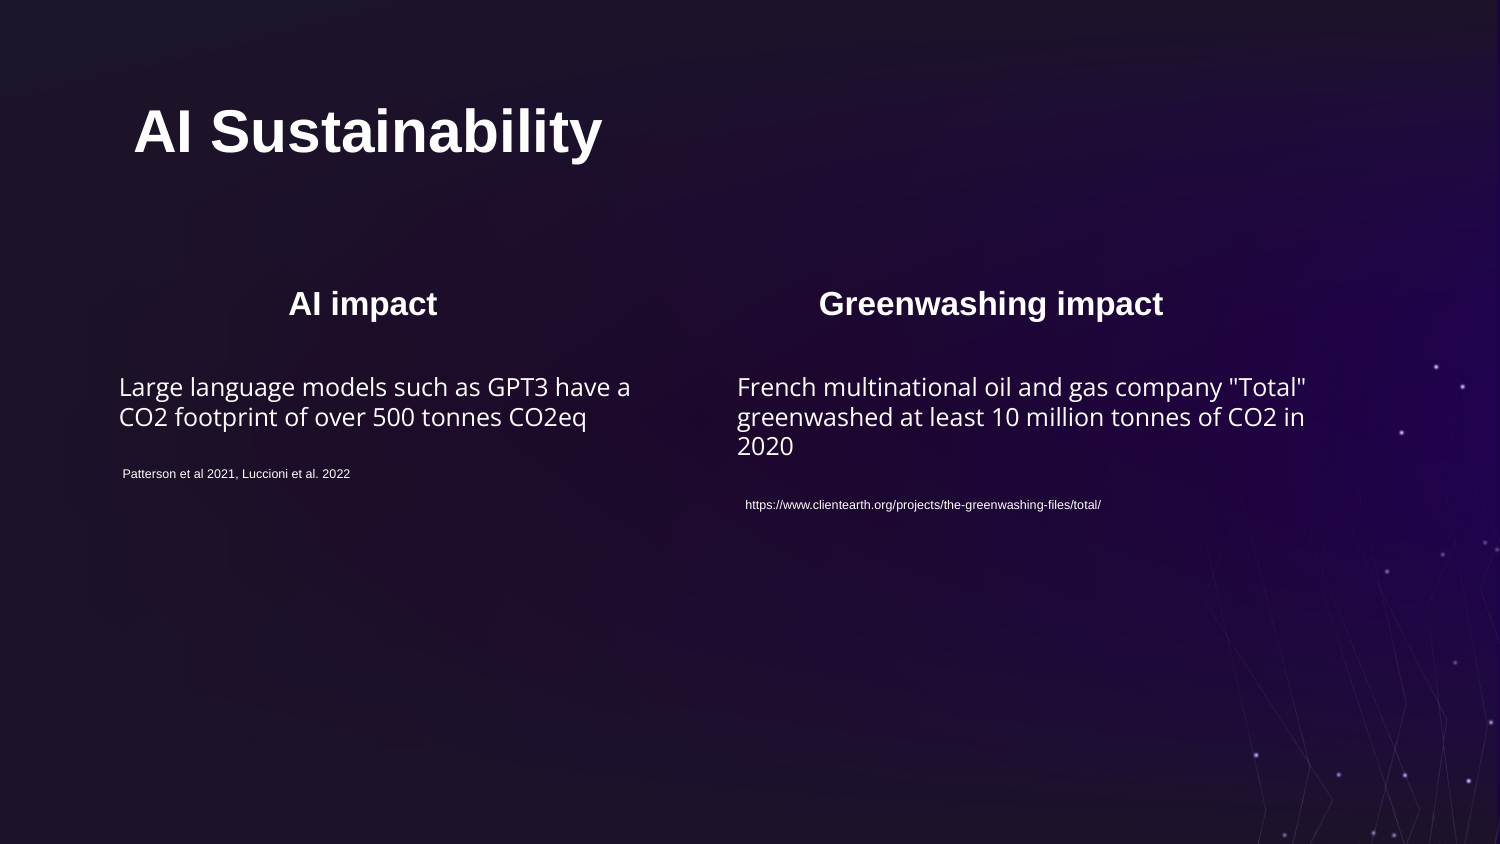

# AI Sustainability
AI impact
Greenwashing impact
Large language models such as GPT3 have a CO2 footprint of over 500 tonnes CO2eq

French multinational oil and gas company "Total" greenwashed at least 10 million tonnes of CO2 in 2020
Patterson et al 2021, Luccioni et al. 2022
https://www.clientearth.org/projects/the-greenwashing-files/total/